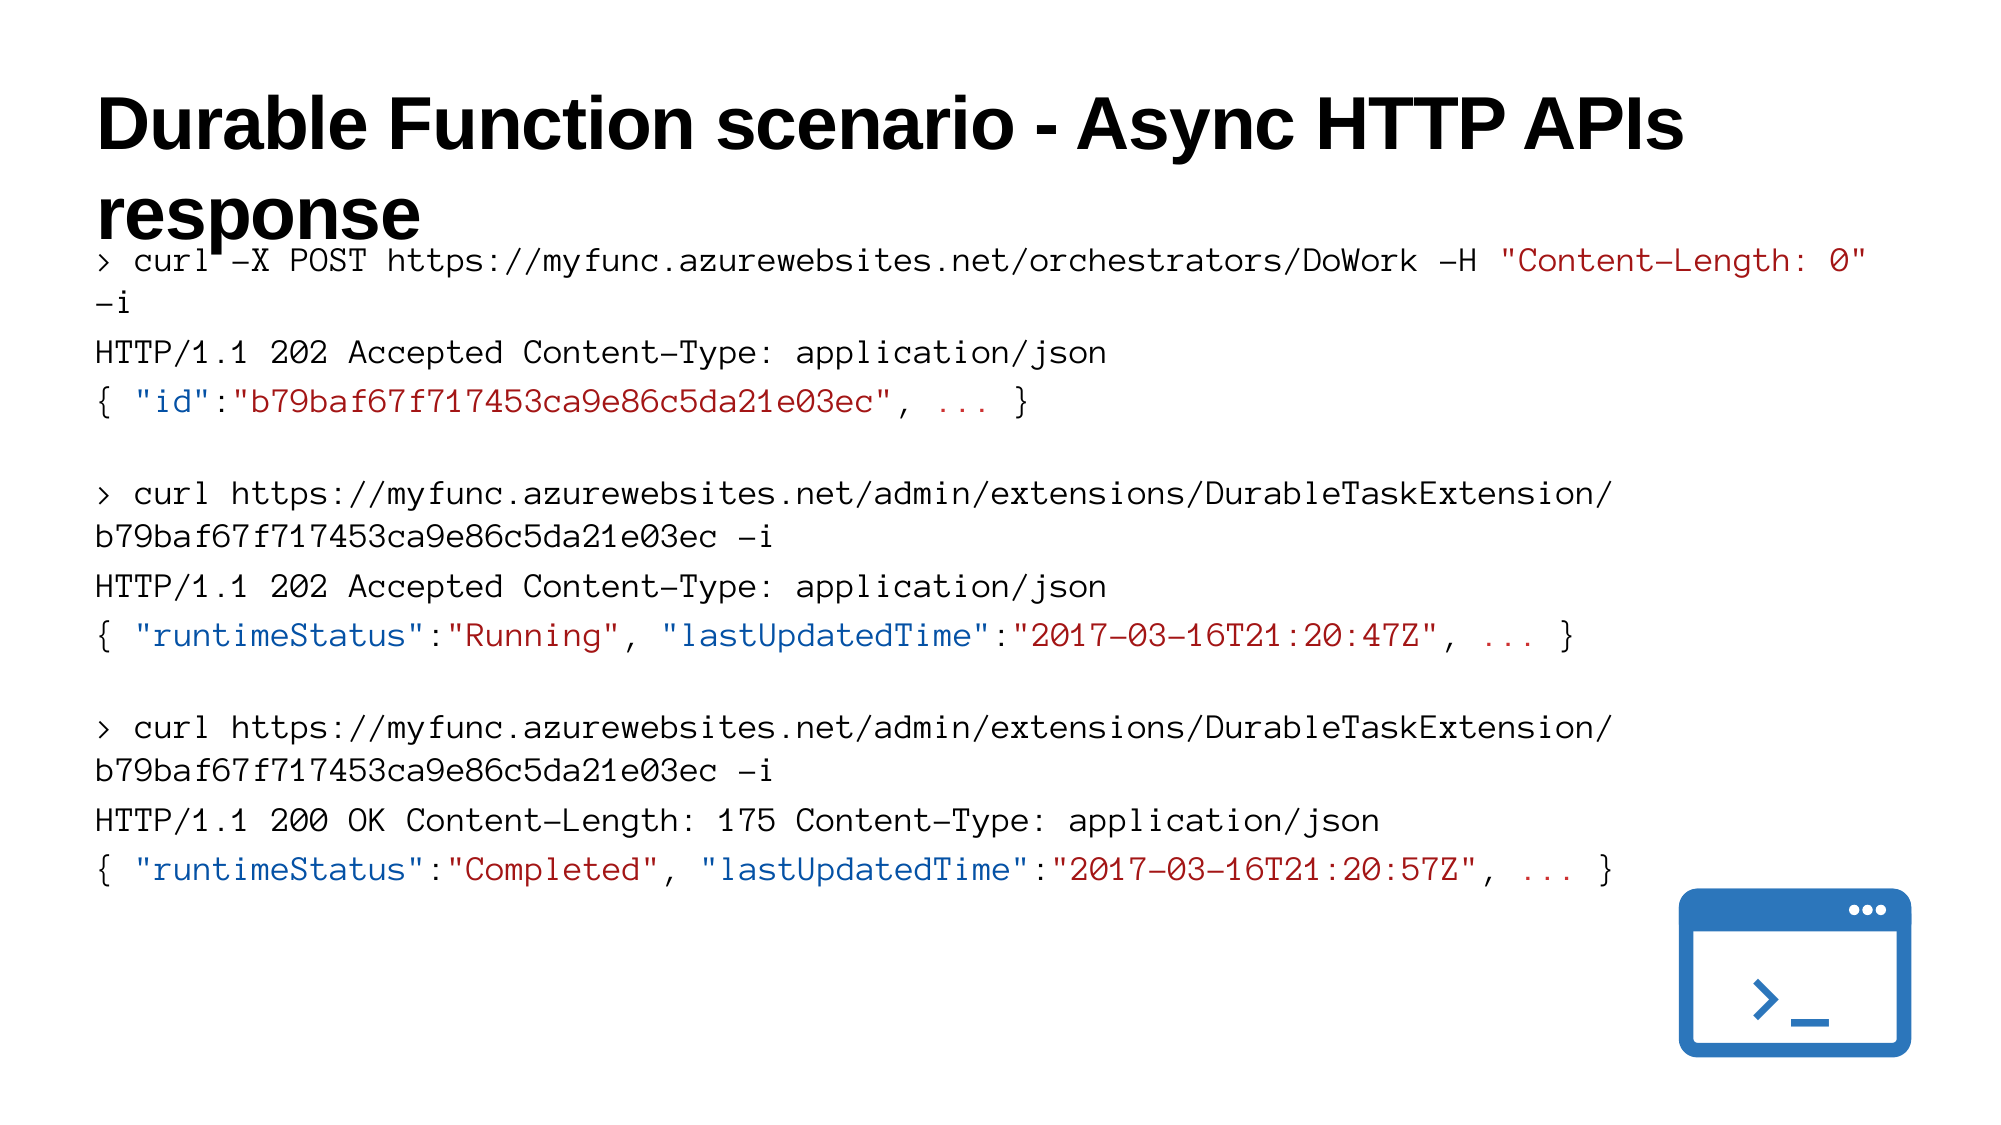

# Durable Function scenario - Async HTTP APIs response
> curl -X POST https://myfunc.azurewebsites.net/orchestrators/DoWork -H "Content-Length: 0" -i
HTTP/1.1 202 Accepted Content-Type: application/json
{ "id":"b79baf67f717453ca9e86c5da21e03ec", ... }
> curl https://myfunc.azurewebsites.net/admin/extensions/DurableTaskExtension/b79baf67f717453ca9e86c5da21e03ec -i
HTTP/1.1 202 Accepted Content-Type: application/json
{ "runtimeStatus":"Running", "lastUpdatedTime":"2017-03-16T21:20:47Z", ... }
> curl https://myfunc.azurewebsites.net/admin/extensions/DurableTaskExtension/b79baf67f717453ca9e86c5da21e03ec -i
HTTP/1.1 200 OK Content-Length: 175 Content-Type: application/json
{ "runtimeStatus":"Completed", "lastUpdatedTime":"2017-03-16T21:20:57Z", ... }